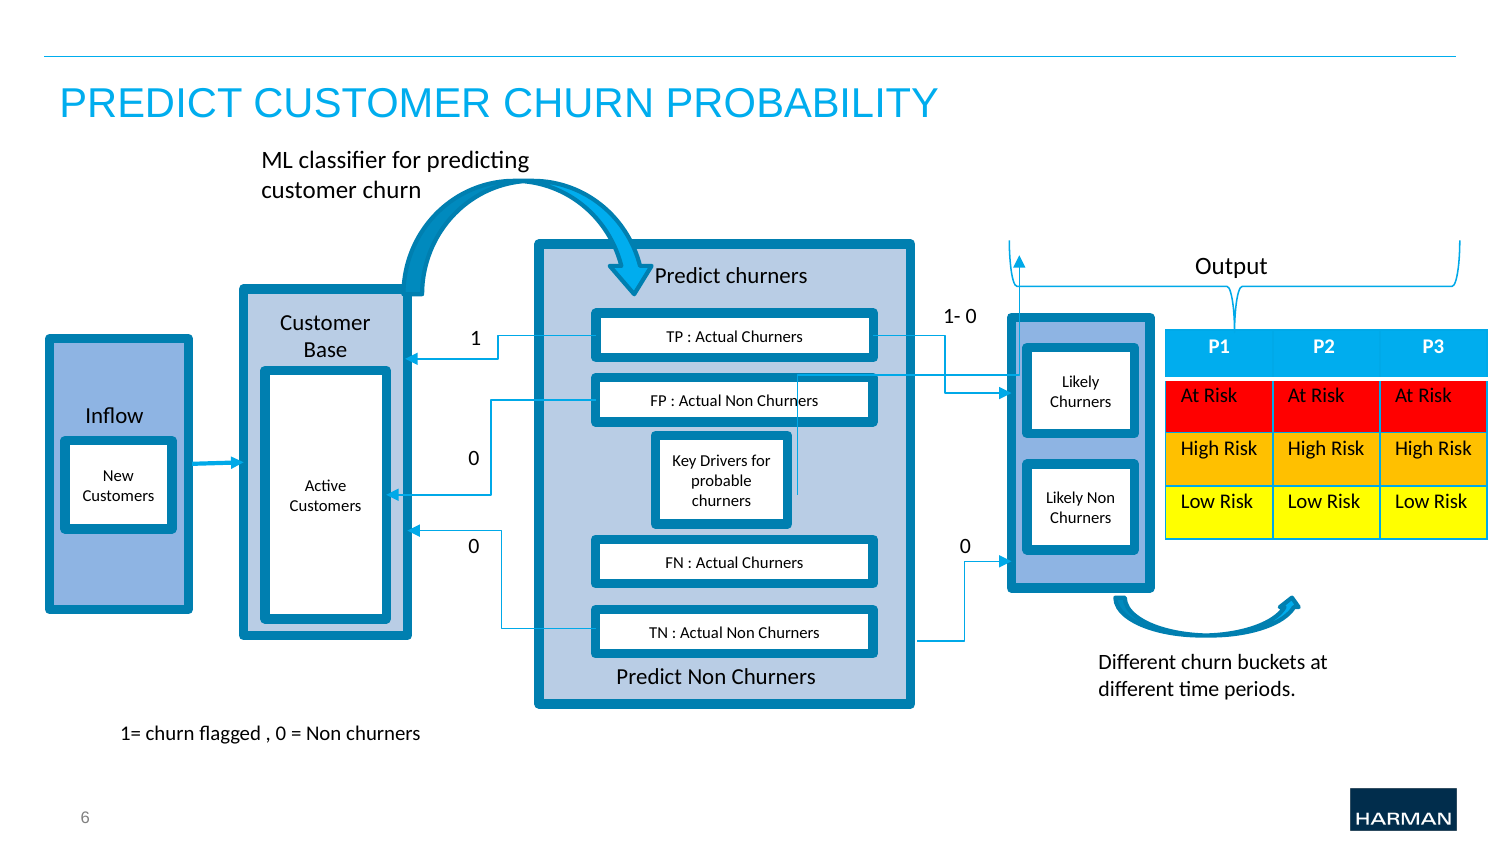

# PREDICT CUSTOMER CHURN PROBABILITY

ML classifier for predicting customer churn

Output

Predict churners

1- 0
Customer
Base
TP : Actual Churners
1

| P1 | P2 | P3 |
| --- | --- | --- |
| At Risk | At Risk | At Risk |
| High Risk | High Risk | High Risk |
| Low Risk | Low Risk | Low Risk |

Likely Churners
Active Customers
FP : Actual Non Churners
Inflow
0
Key Drivers for probable churners
New Customers
Likely Non Churners
0
0
FN : Actual Churners

TN : Actual Non Churners
Different churn buckets at different time periods.
Predict Non Churners
1= churn flagged , 0 = Non churners